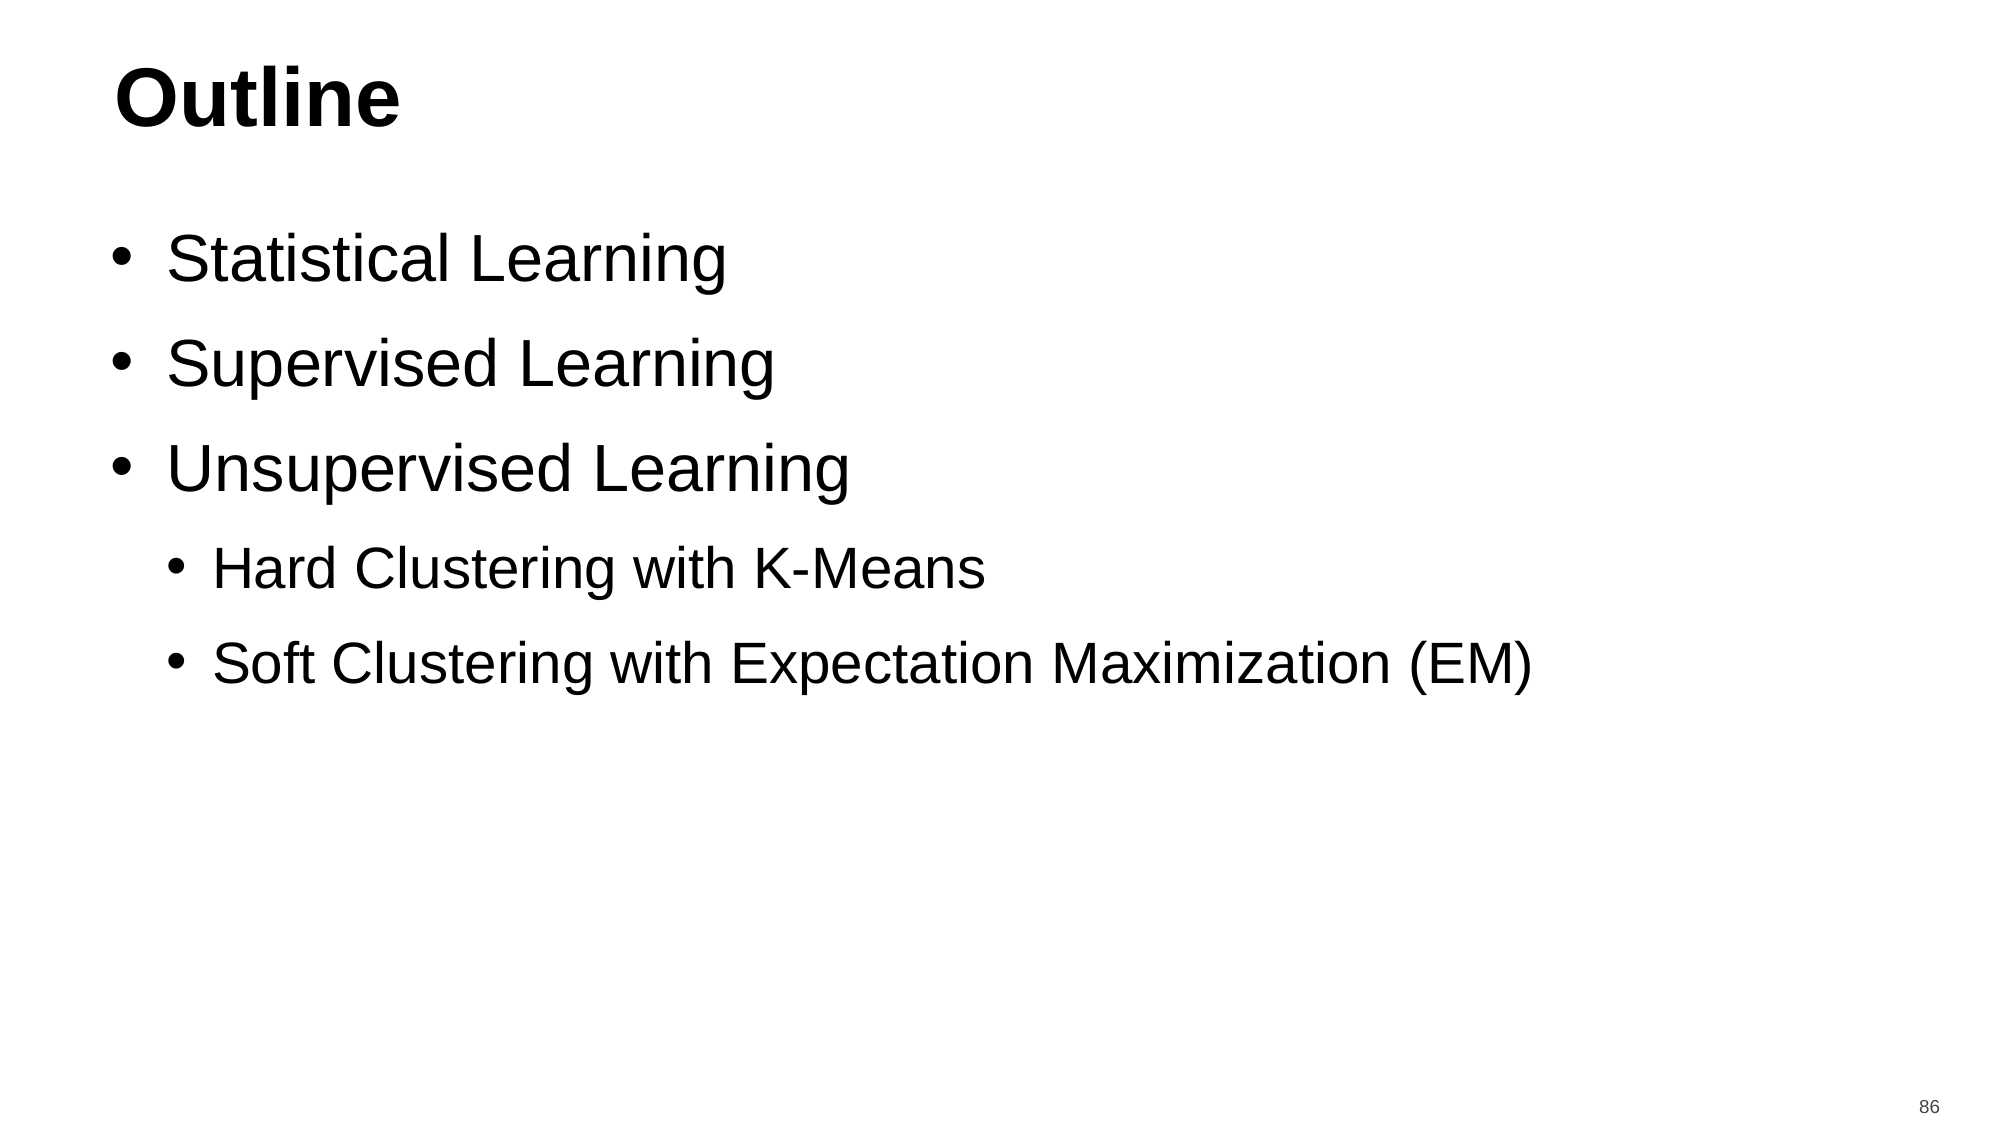

# Outline
Statistical Learning
Supervised Learning
Unsupervised Learning
Hard Clustering with K-Means
Soft Clustering with Expectation Maximization (EM)
86